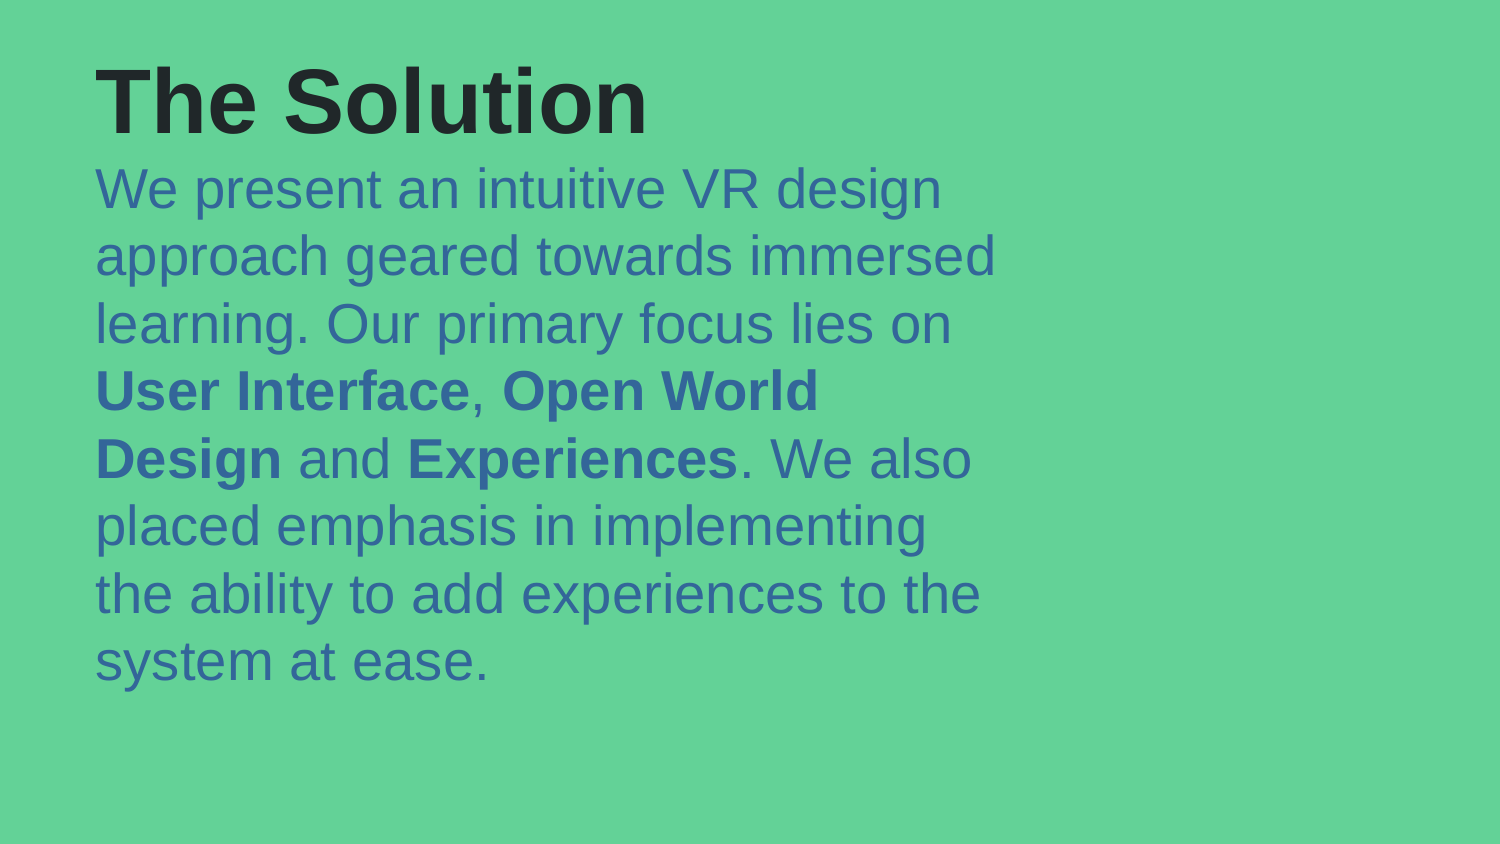

# The Solution
We present an intuitive VR design approach geared towards immersed learning. Our primary focus lies on User Interface, Open World Design and Experiences. We also placed emphasis in implementing the ability to add experiences to the system at ease.